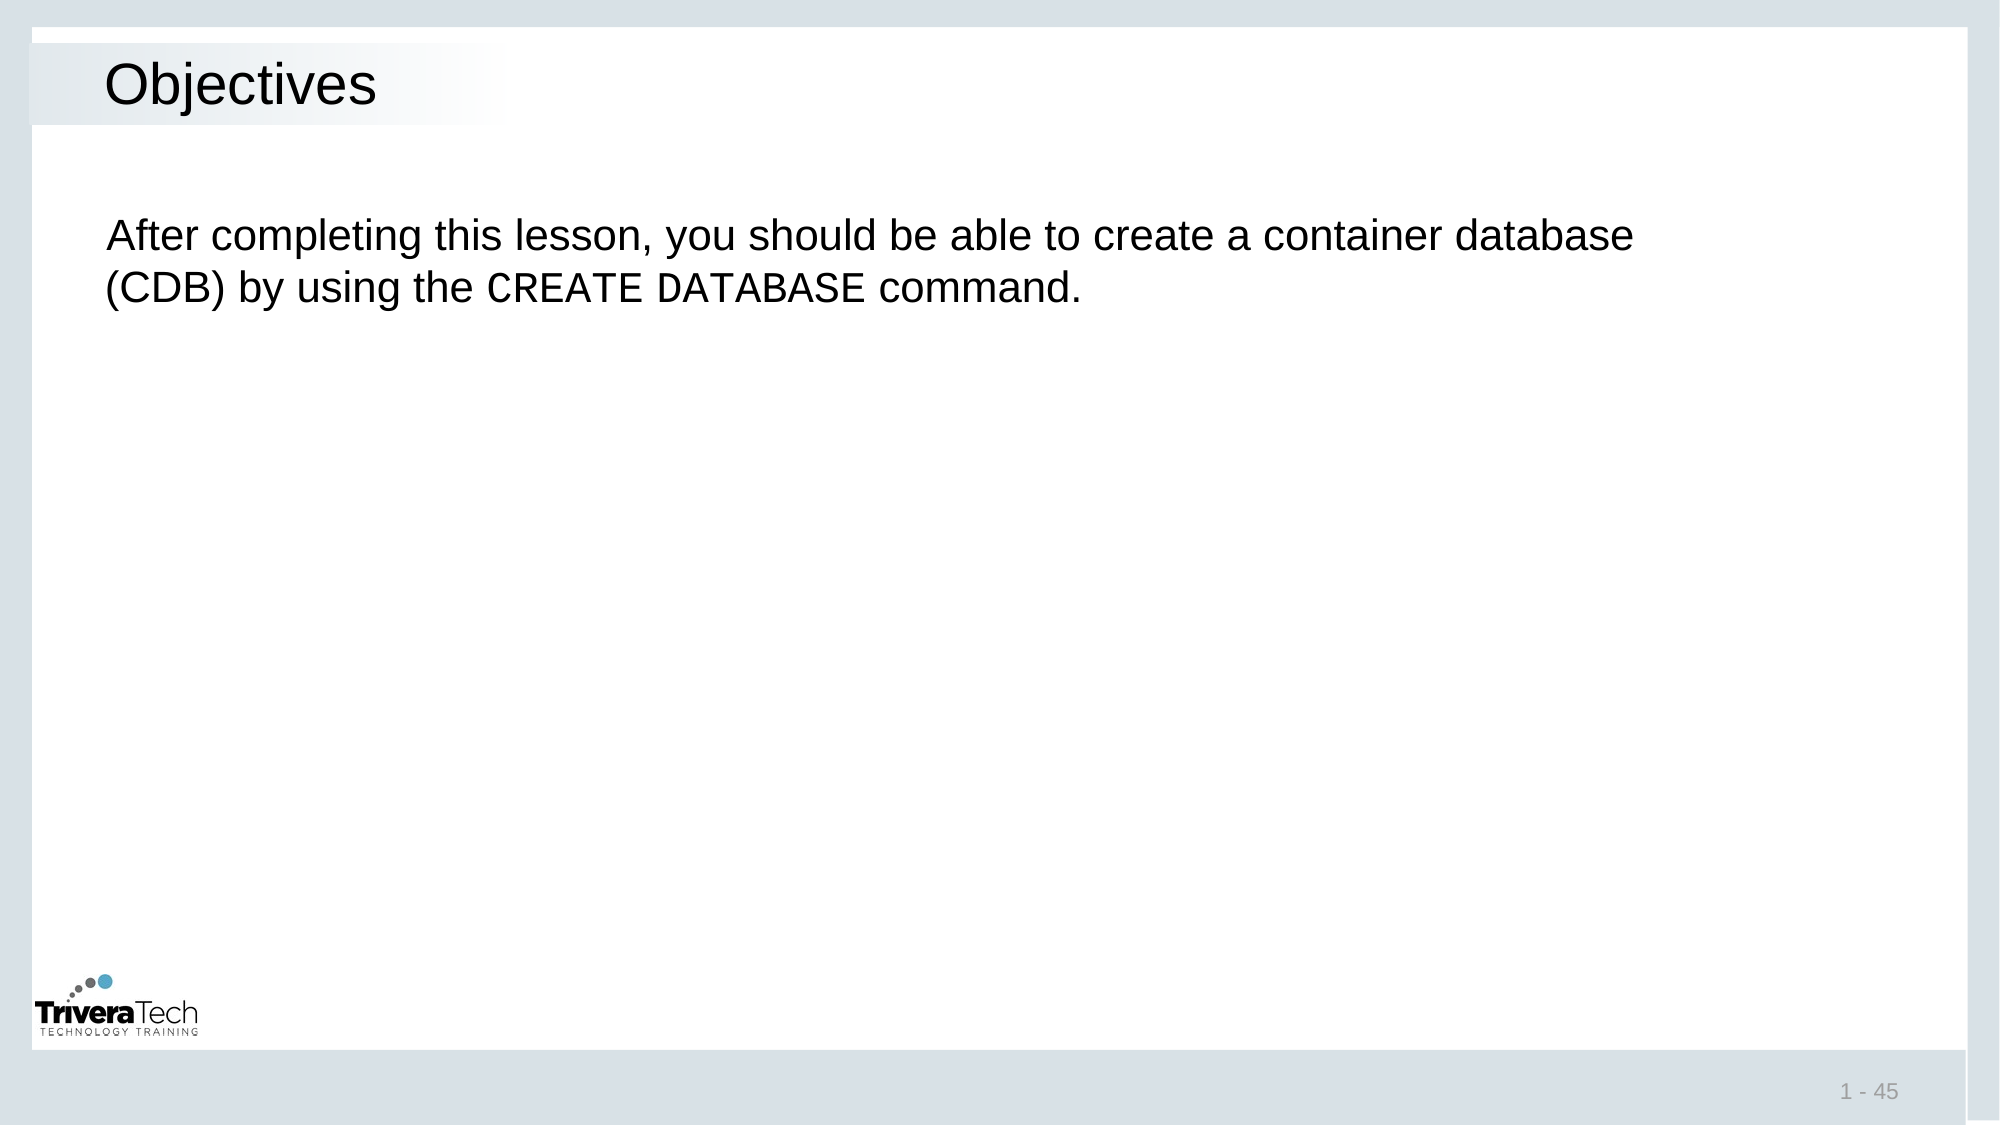

# Objectives
After completing this lesson, you should be able to create a container database
(CDB) by using the CREATE DATABASE command.